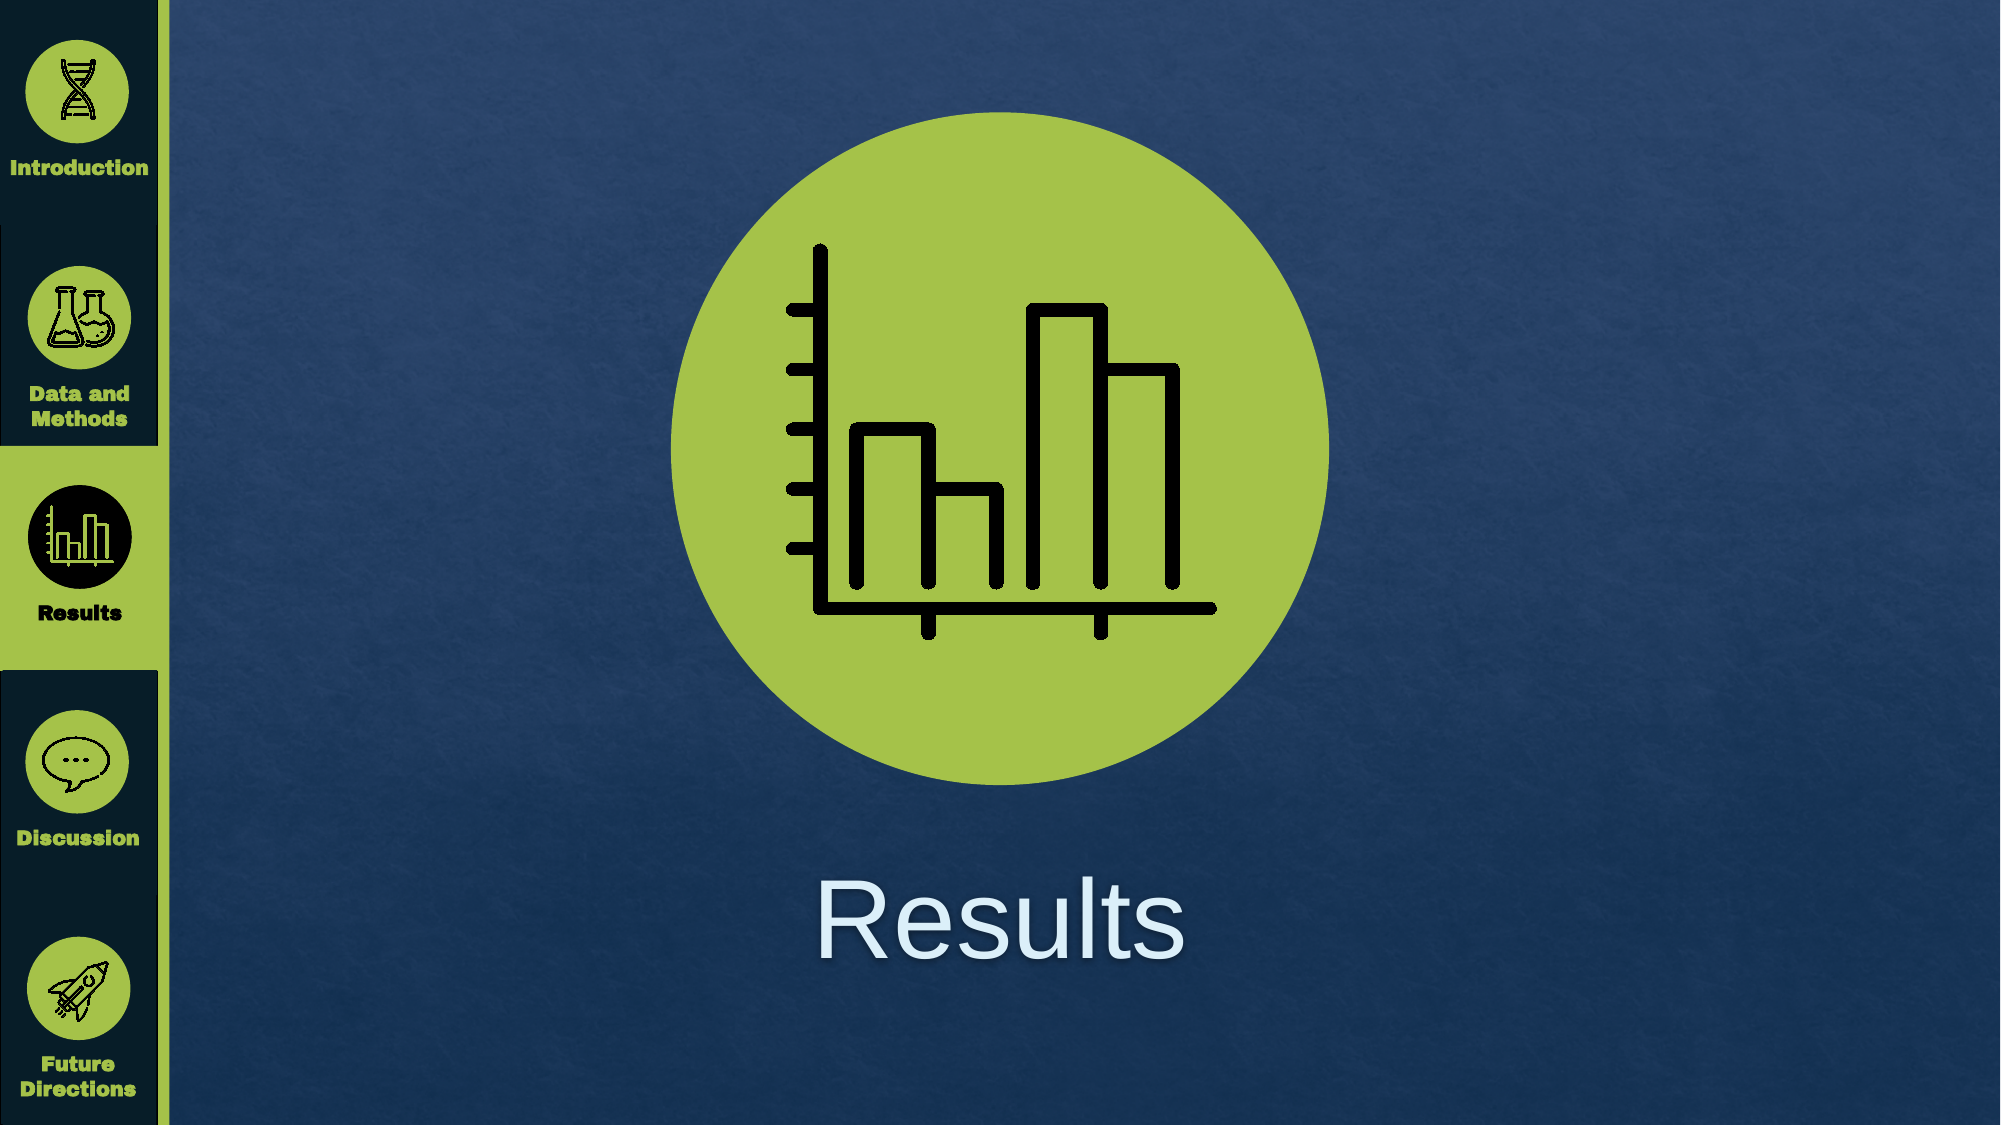

Introduction

Data and Methods

Results
# Results

Discussion

Future Directions